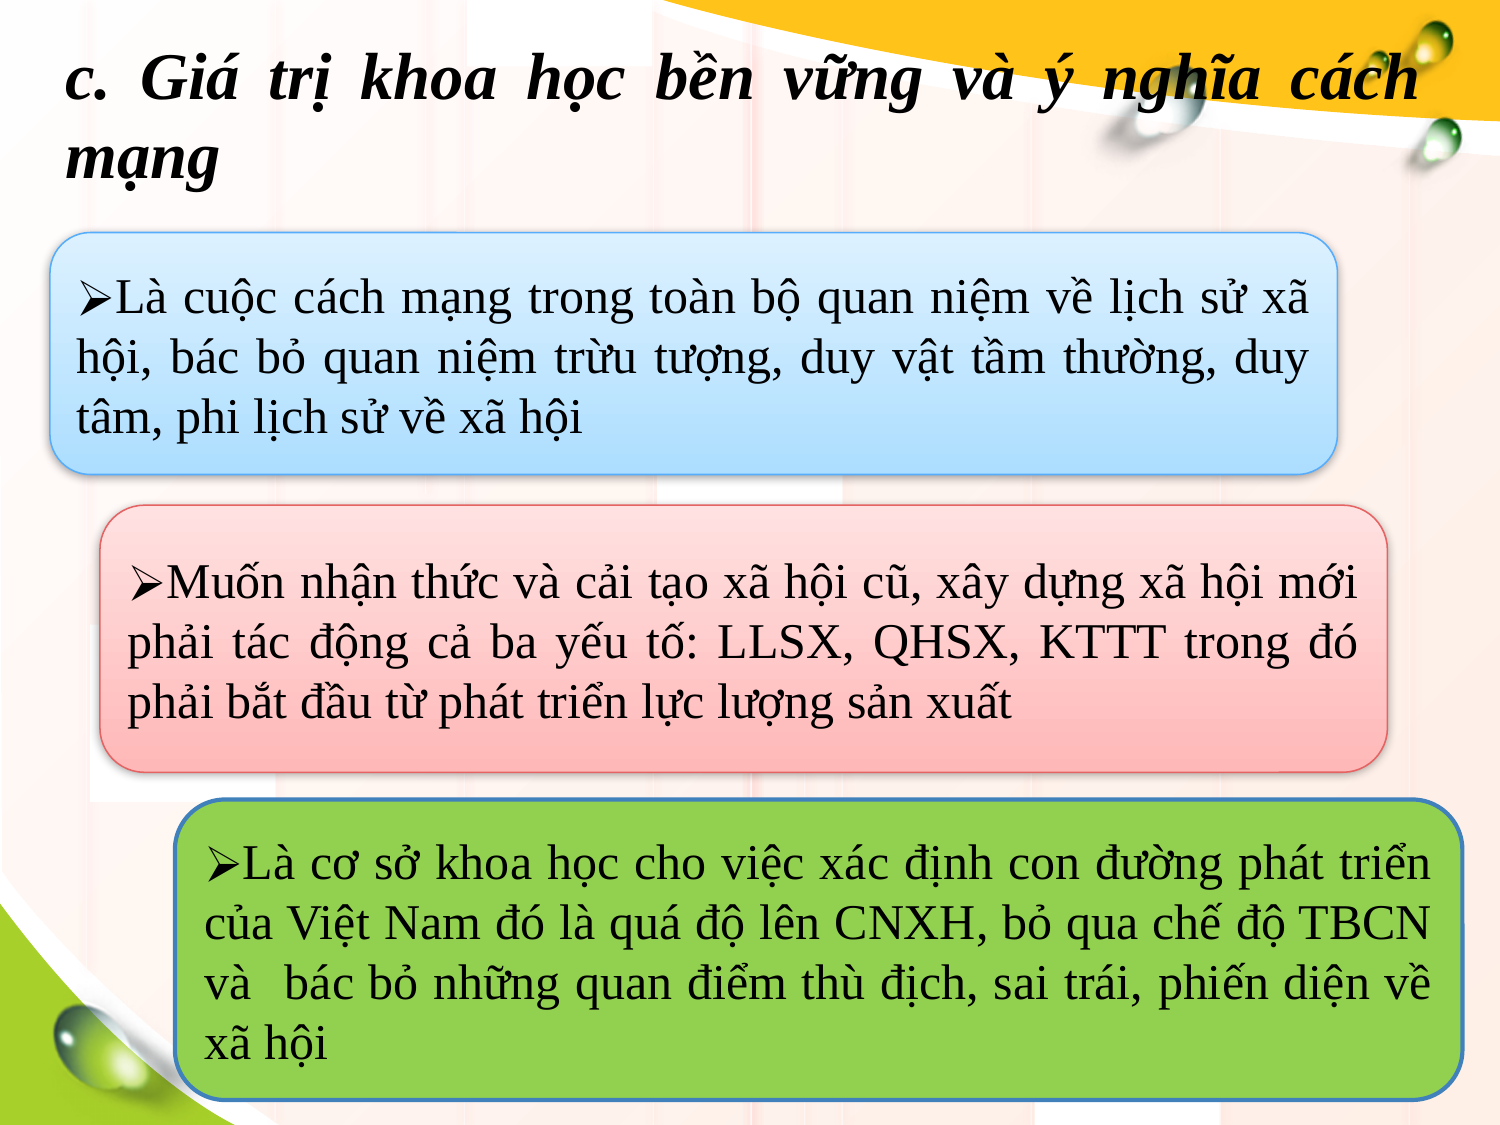

c. Giá trị khoa học bền vững và ý nghĩa cách mạng
Là cuộc cách mạng trong toàn bộ quan niệm về lịch sử xã hội, bác bỏ quan niệm trừu tượng, duy vật tầm thường, duy tâm, phi lịch sử về xã hội
Muốn nhận thức và cải tạo xã hội cũ, xây dựng xã hội mới phải tác động cả ba yếu tố: LLSX, QHSX, KTTT trong đó phải bắt đầu từ phát triển lực lượng sản xuất
Là cơ sở khoa học cho việc xác định con đường phát triển của Việt Nam đó là quá độ lên CNXH, bỏ qua chế độ TBCN và  bác bỏ những quan điểm thù địch, sai trái, phiến diện về xã hội